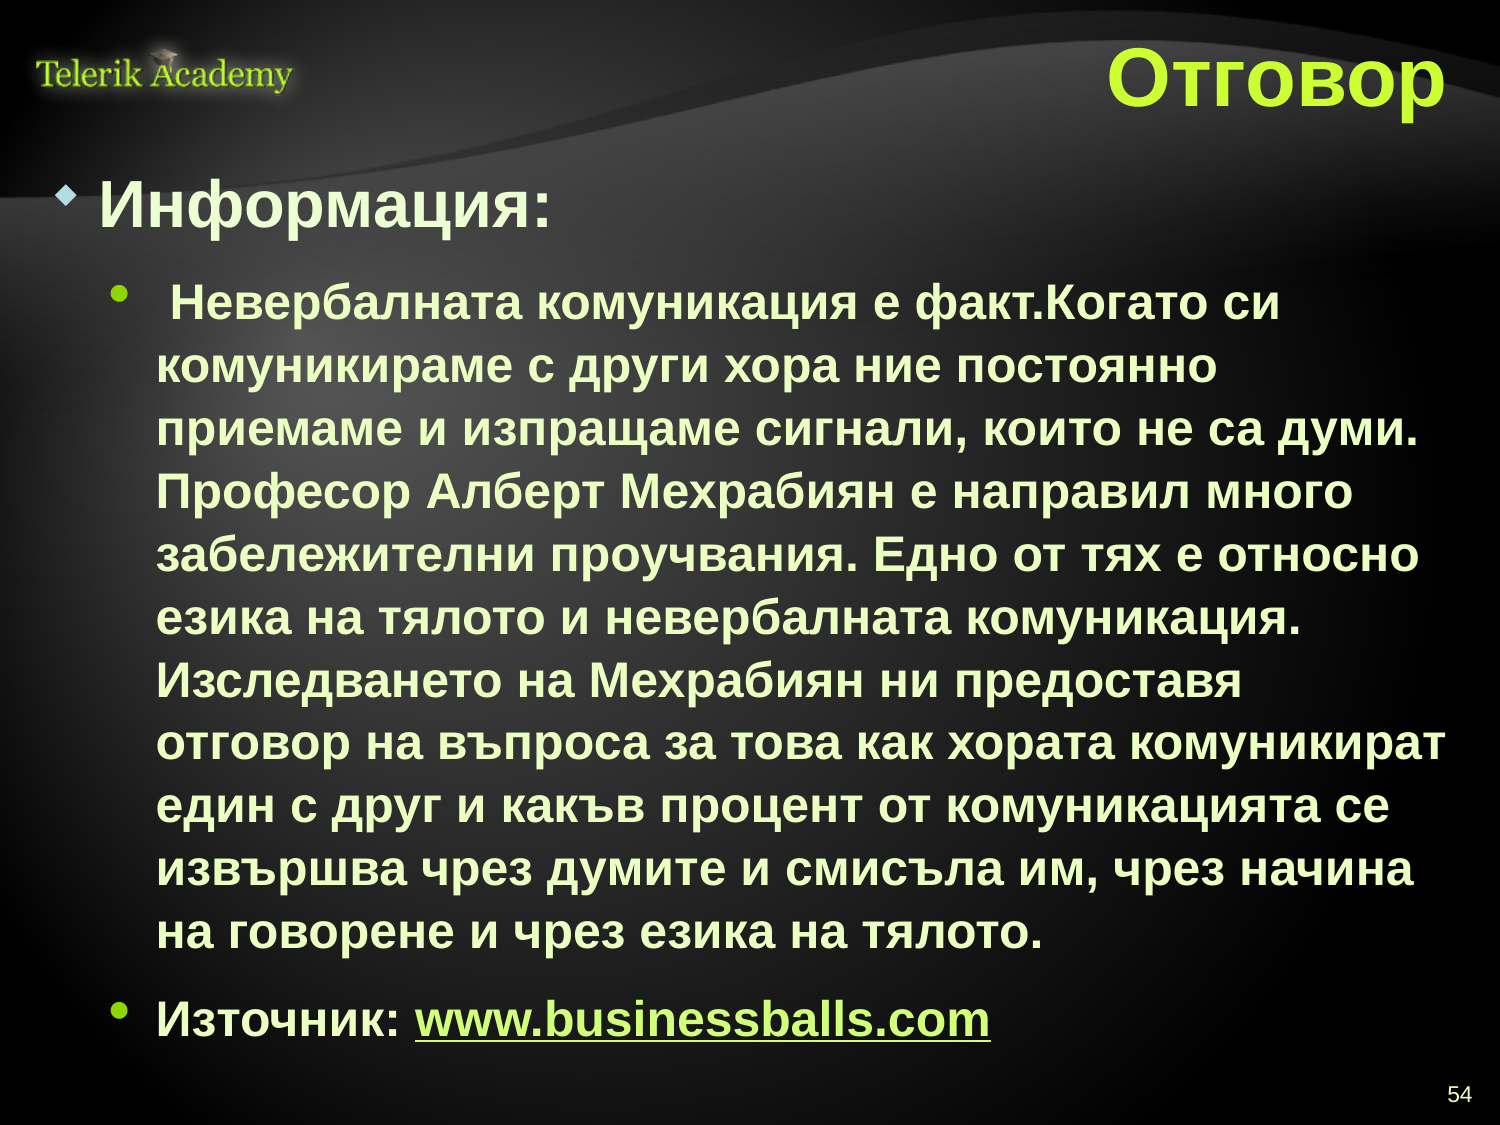

# Отговор
Информация:
 Невербалната комуникация е факт.Когато си комуникираме с други хора ние постоянно приемаме и изпращаме сигнали, които не са думи. Професор Алберт Мехрабиян е направил много забележителни проучвания. Едно от тях е относно езика на тялото и невербалната комуникация. Изследването на Мехрабиян ни предоставя отговор на въпроса за това как хората комуникират един с друг и какъв процент от комуникацията се извършва чрез думите и смисъла им, чрез начина на говорене и чрез езика на тялото.
Източник: www.businessballs.com
54